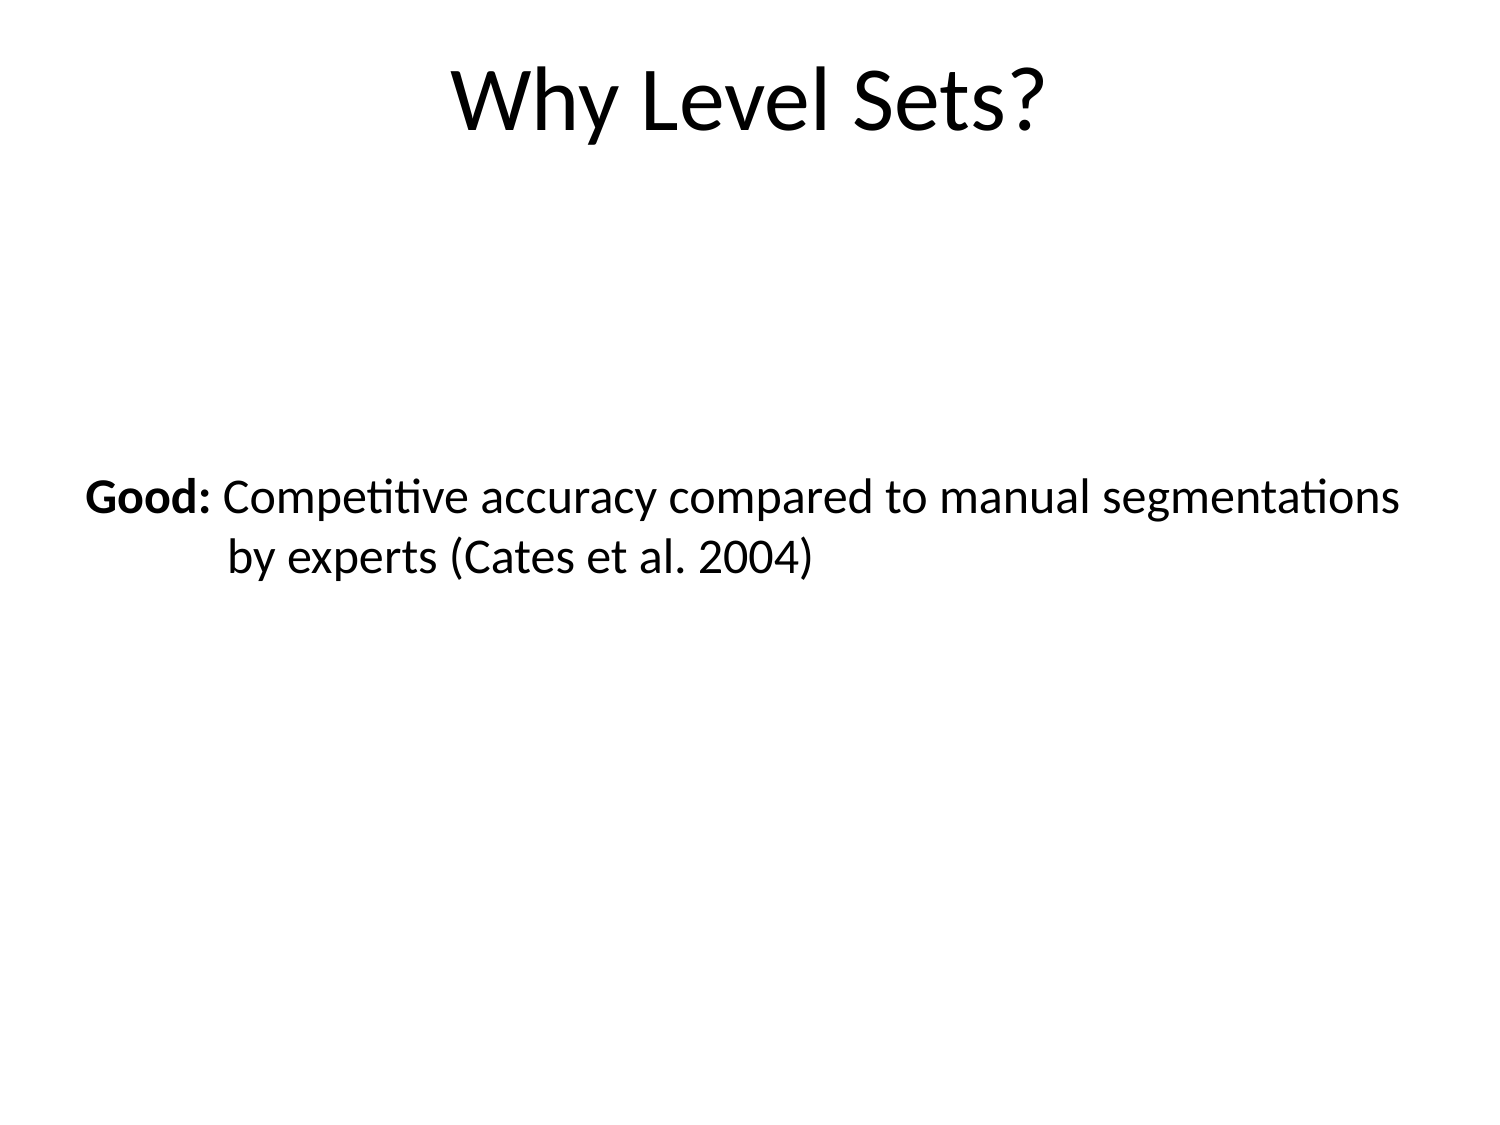

# Why Level Sets?
Good: Competitive accuracy compared to manual segmentations by experts (Cates et al. 2004)